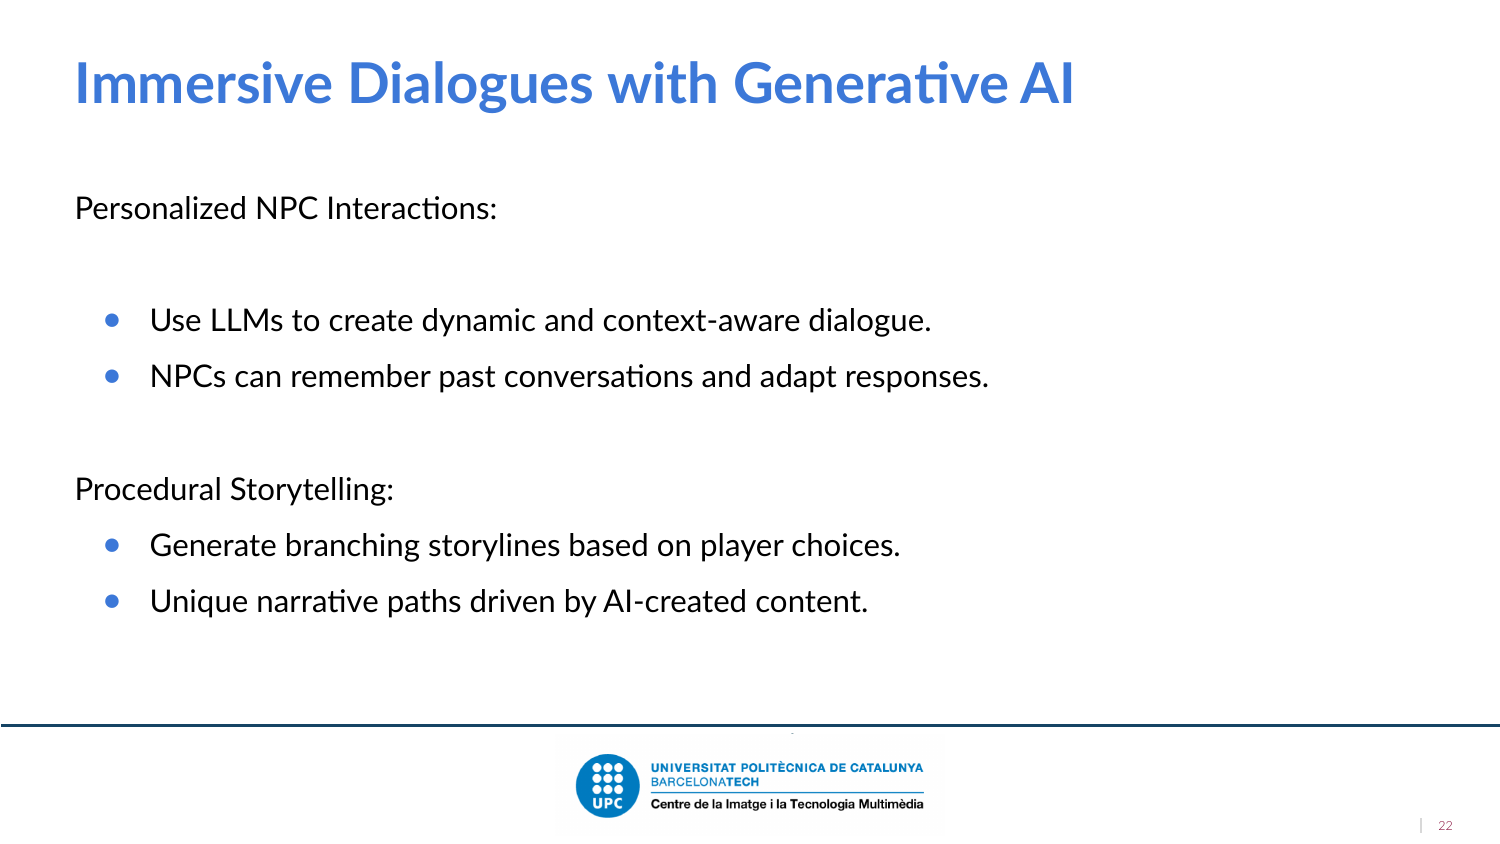

Immersive Dialogues with Generative AI
Personalized NPC Interactions:

Use LLMs to create dynamic and context-aware dialogue.
NPCs can remember past conversations and adapt responses.

Procedural Storytelling:
Generate branching storylines based on player choices.
Unique narrative paths driven by AI-created content.